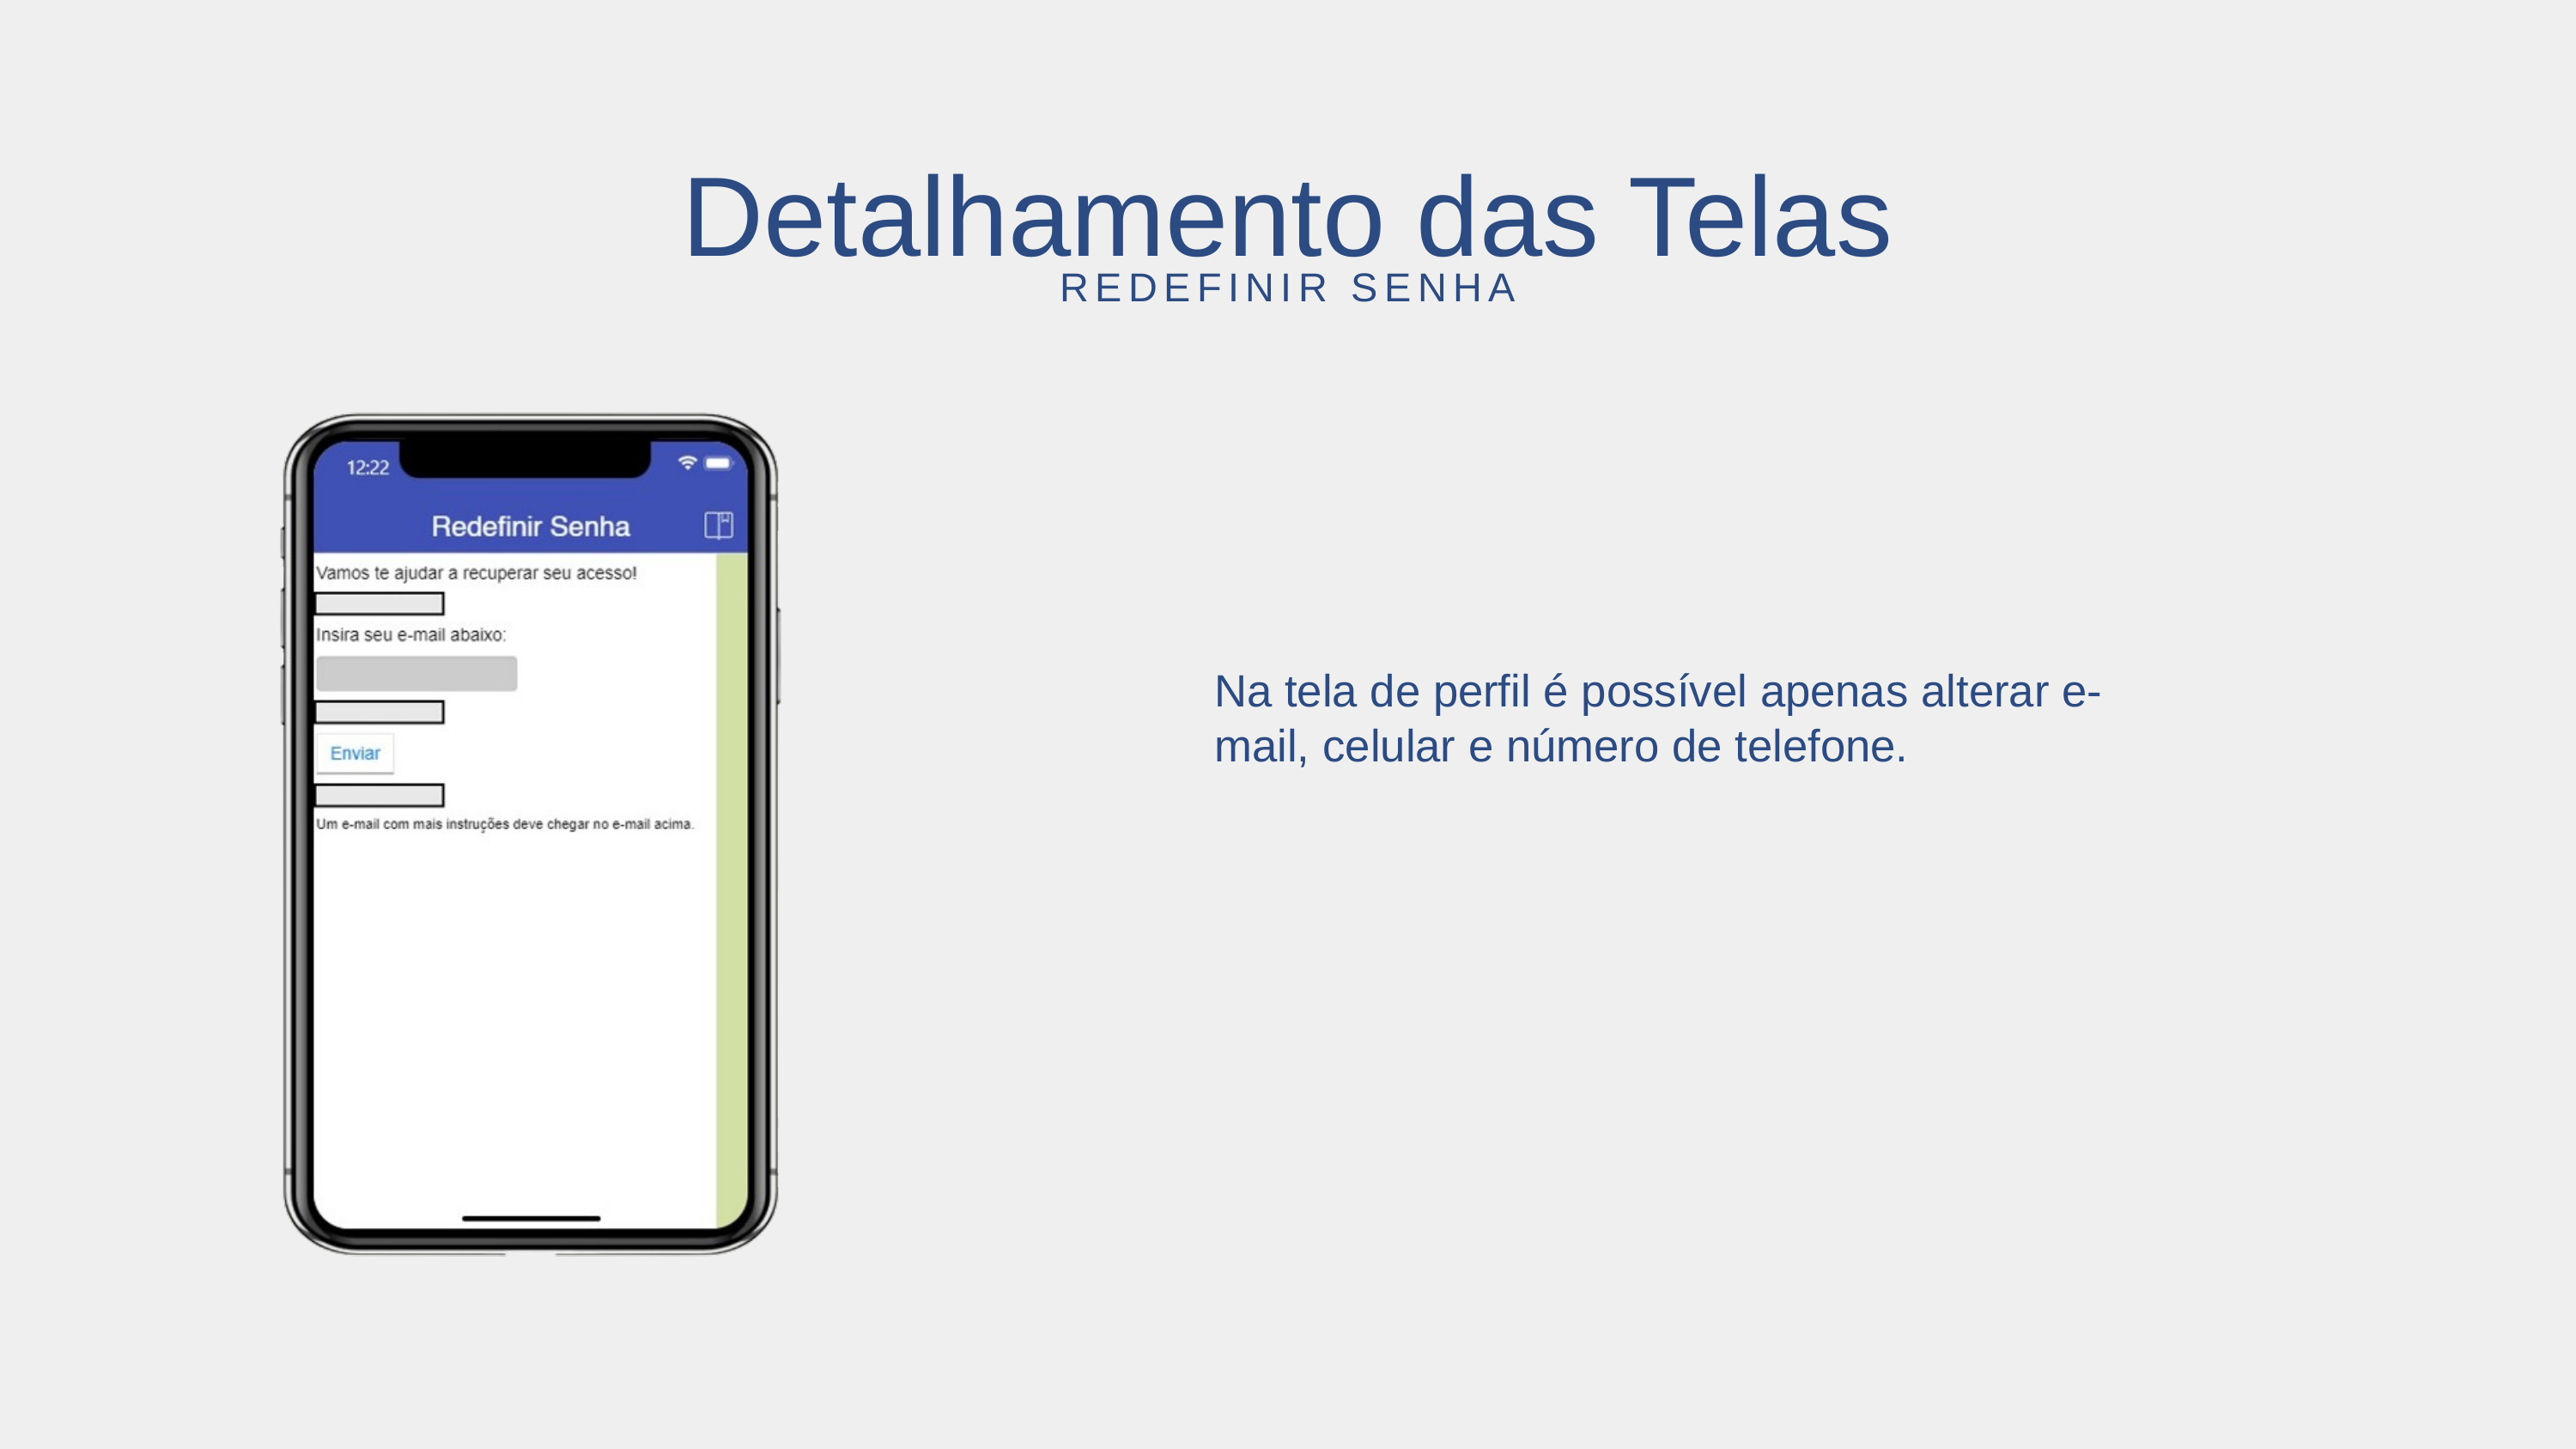

Detalhamento das Telas
REDEFINIR SENHA

Na tela de perfil é possível apenas alterar e-mail, celular e número de telefone.